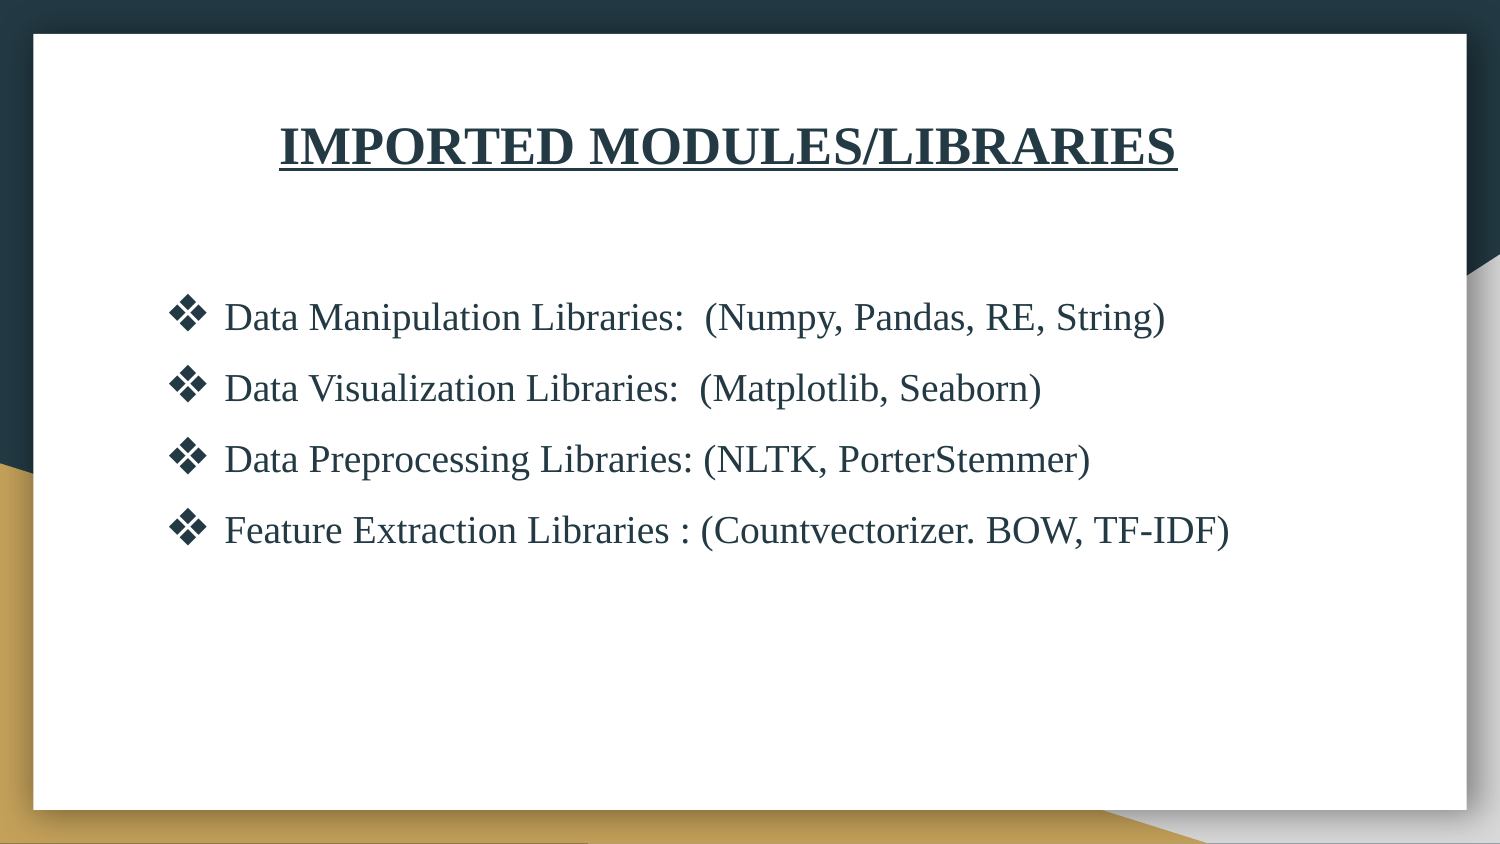

# IMPORTED MODULES/LIBRARIES
Data Manipulation Libraries:  (Numpy, Pandas, RE, String)
Data Visualization Libraries:  (Matplotlib, Seaborn)
Data Preprocessing Libraries: (NLTK, PorterStemmer)
Feature Extraction Libraries : (Countvectorizer. BOW, TF-IDF)